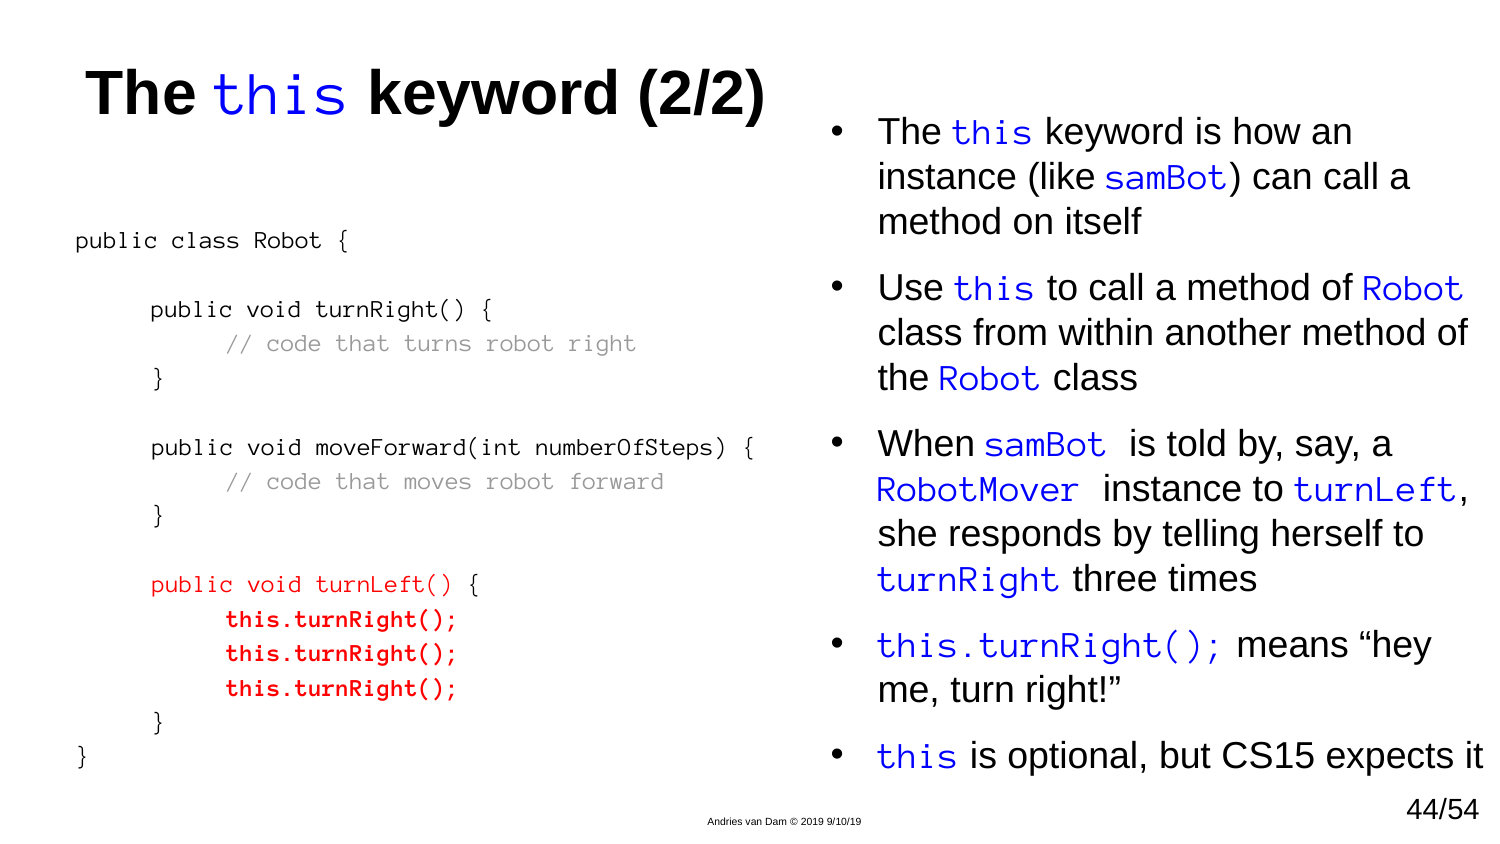

# The this keyword (2/2)
The this keyword is how an instance (like samBot) can call a method on itself
Use this to call a method of Robot class from within another method of the Robot class
When samBot is told by, say, a RobotMover instance to turnLeft, she responds by telling herself to turnRight three times
this.turnRight(); means “hey me, turn right!”
this is optional, but CS15 expects it
public class Robot {

public void turnRight() {
	// code that turns robot right
}

public void moveForward(int numberOfSteps) {
	// code that moves robot forward
}

public void turnLeft() {
	this.turnRight();
	this.turnRight();
	this.turnRight();
}
}